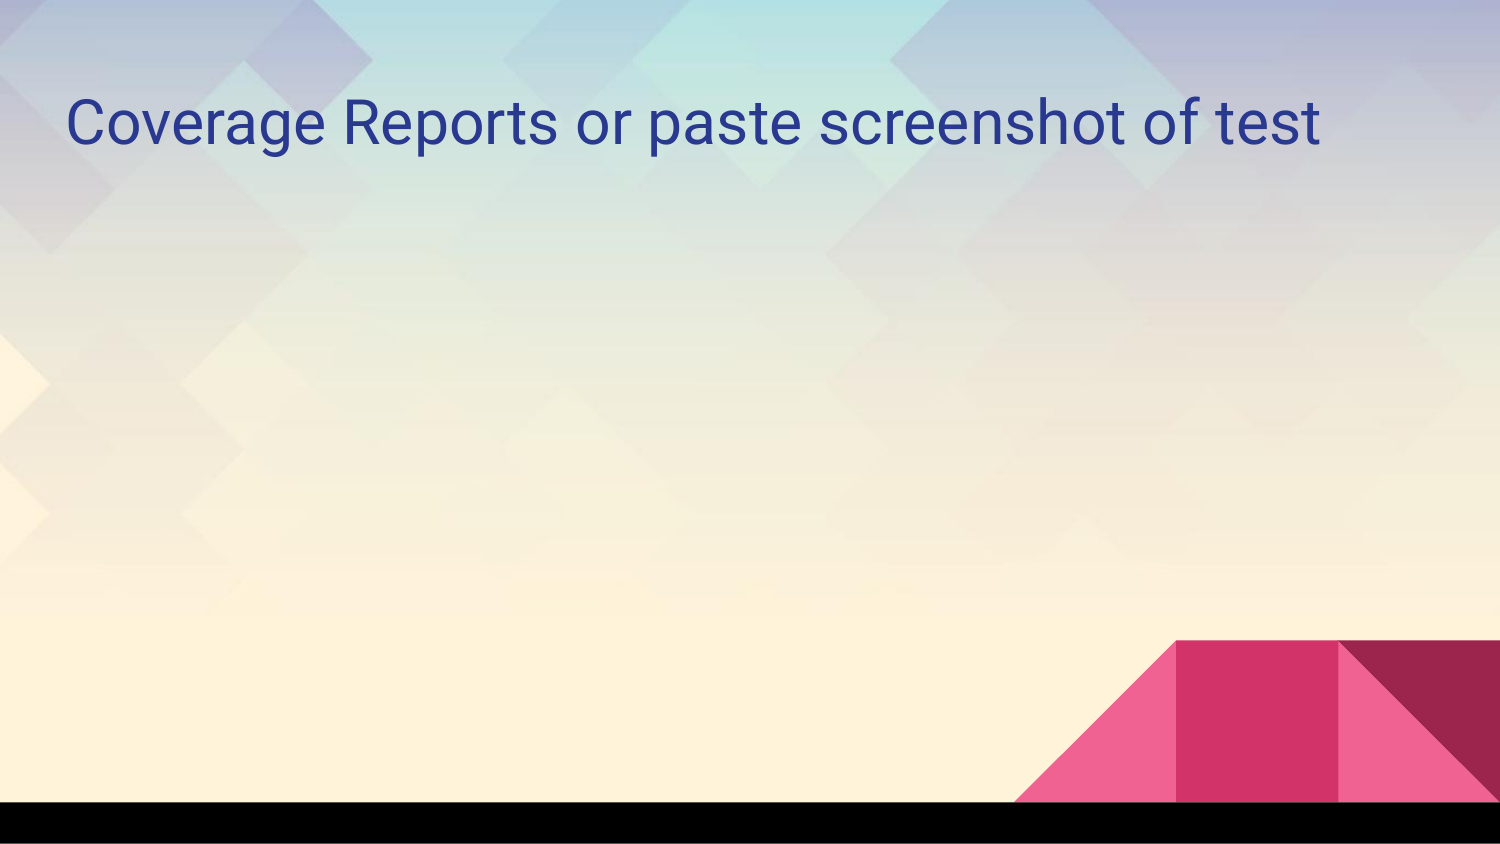

Coverage Reports or paste screenshot of test